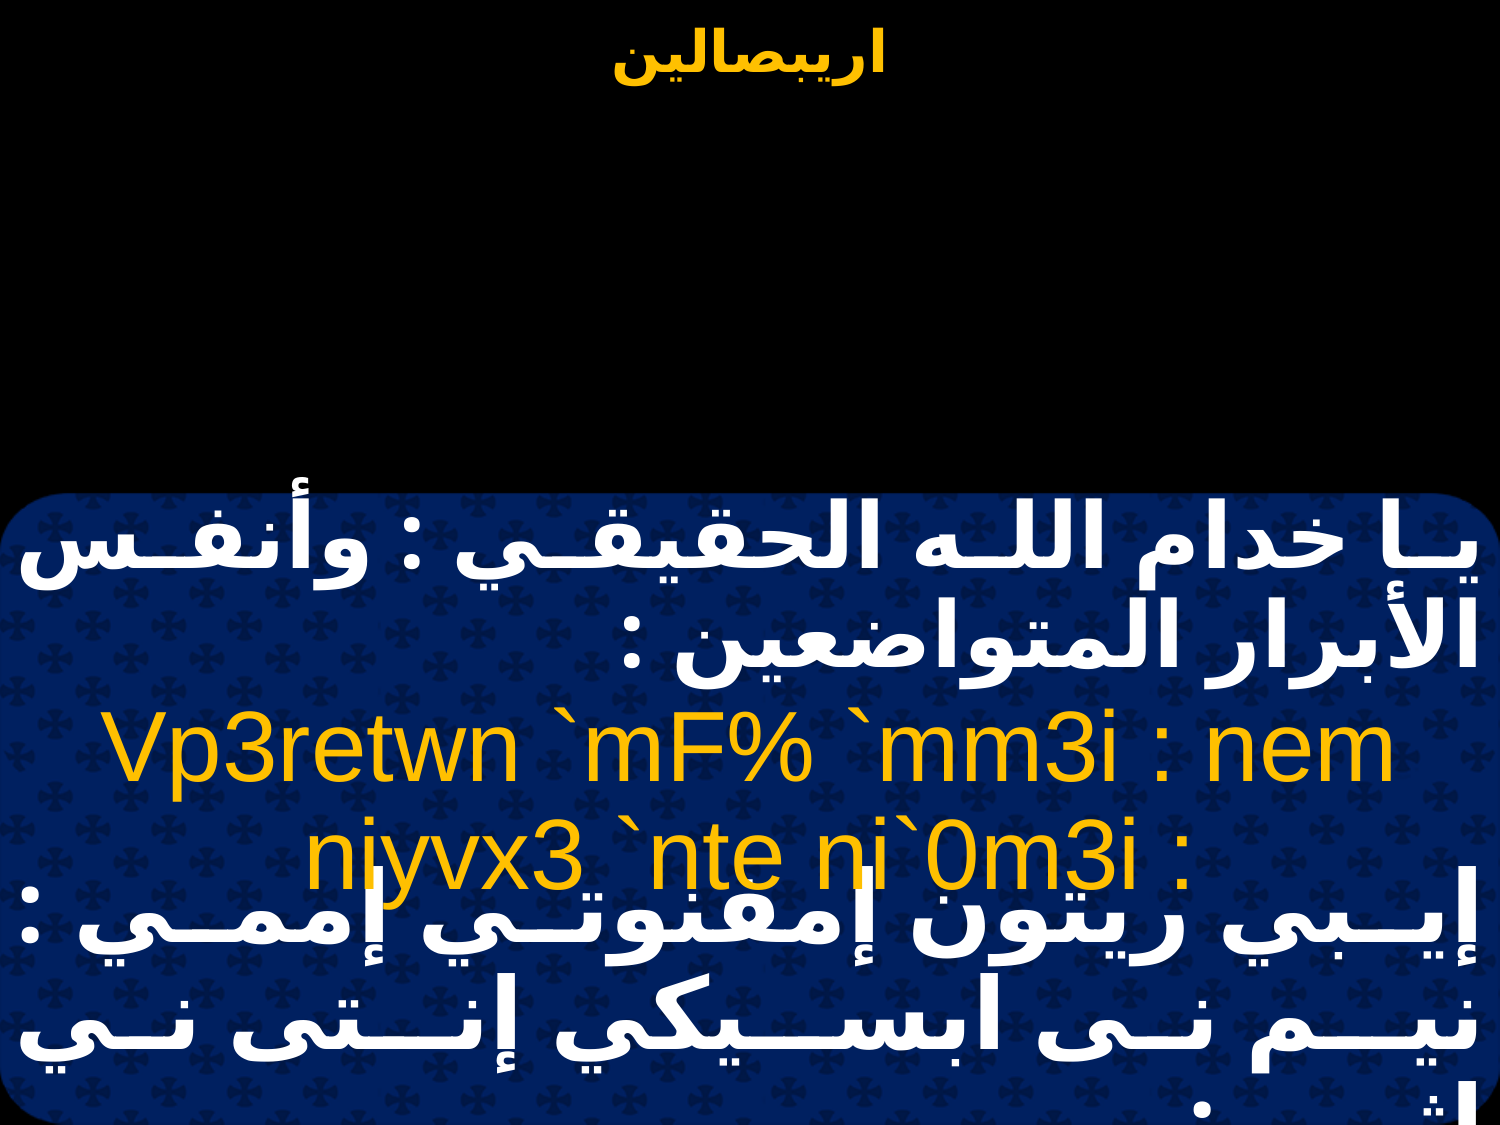

يا خدام الله الحقيقي : وأنفس الأبرار المتواضعين :

Vp3retwn `mF% `mm3i : nem niyvx3 `nte ni`0m3i :

إيبي ريتون إمفنوتي إممي : نيـم نى ابسـيكي إنـتى ني إثمي :